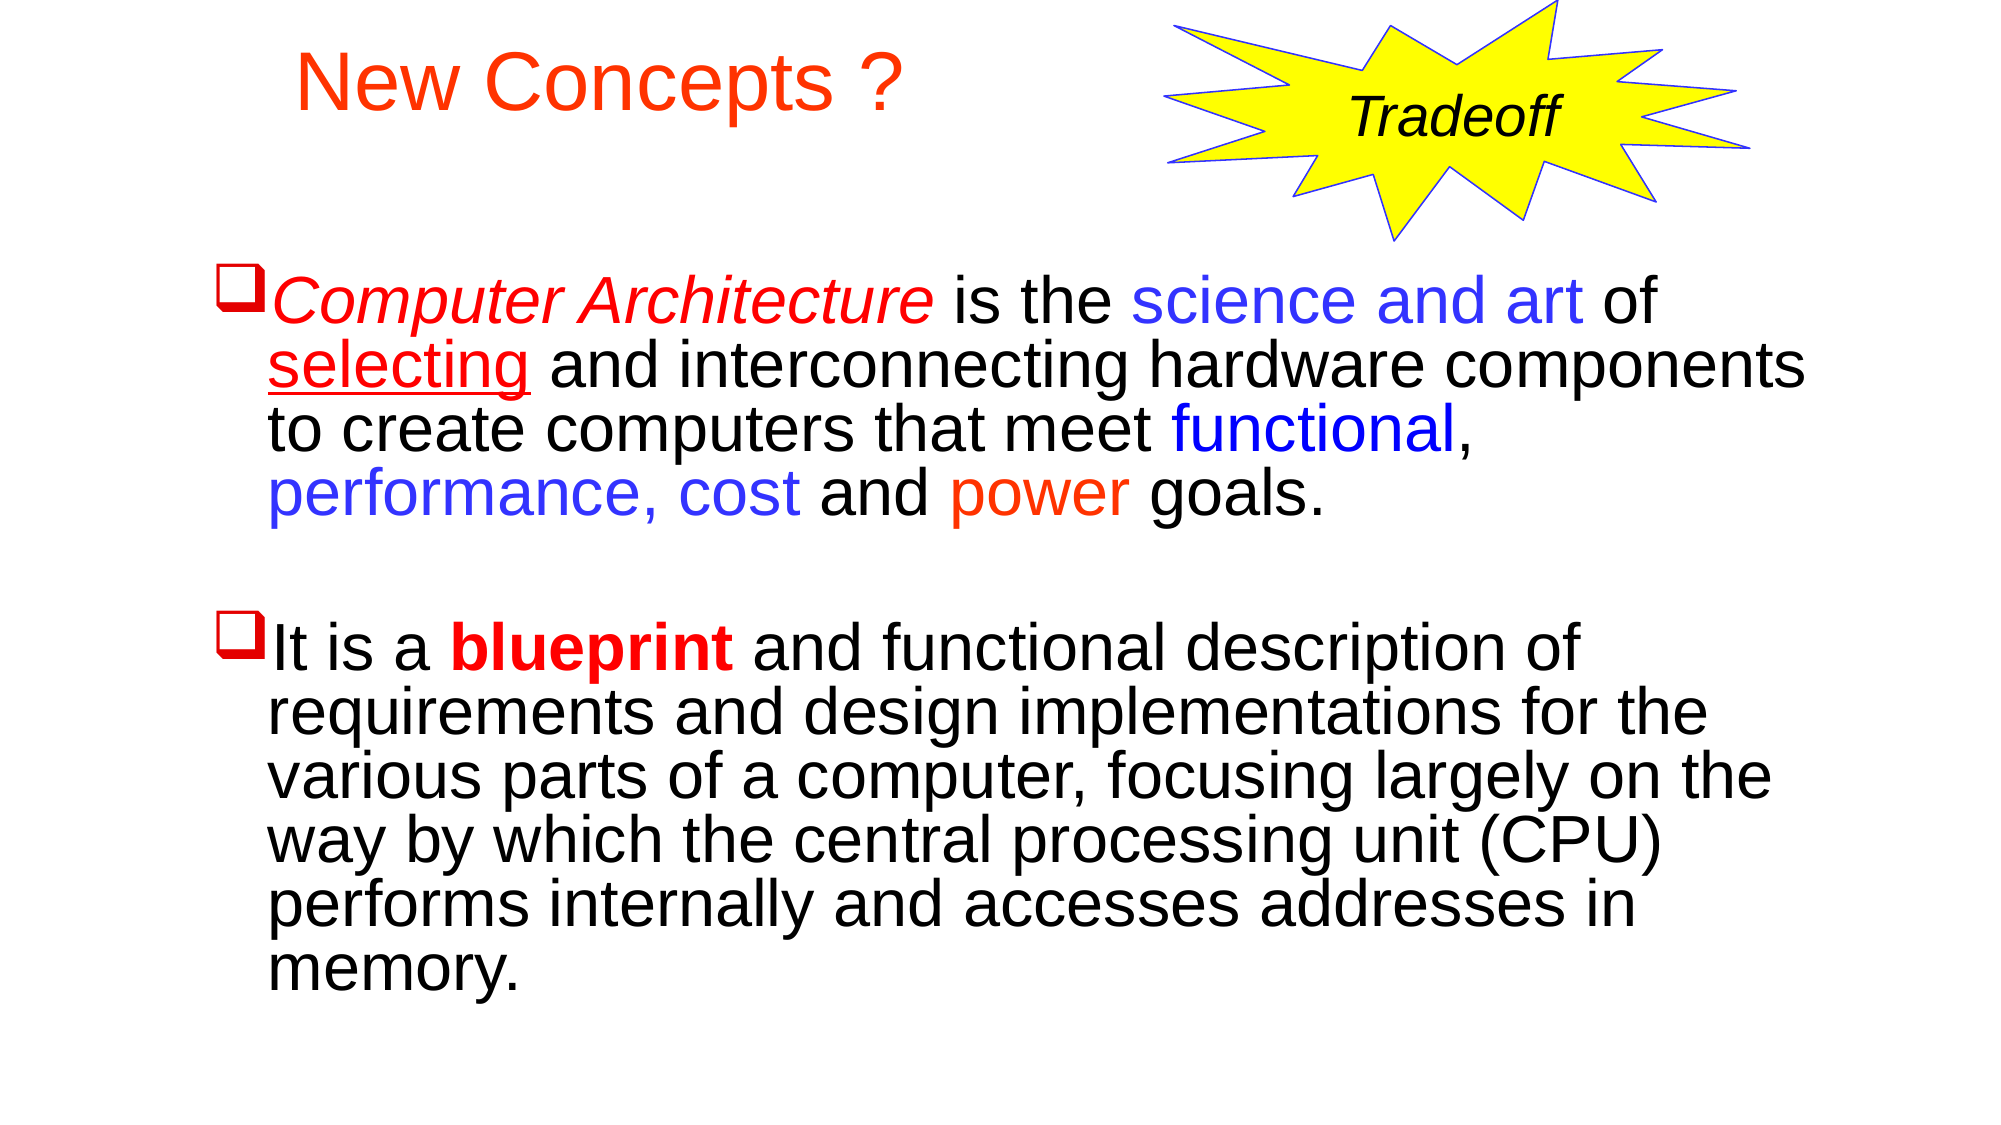

# New Concepts ?
Tradeoff

Computer Architecture is the science and art of selecting and interconnecting hardware components to create computers that meet functional, performance, cost and power goals.

It is a blueprint and functional description of requirements and design implementations for the various parts of a computer, focusing largely on the way by which the central processing unit (CPU) performs internally and accesses addresses in memory.